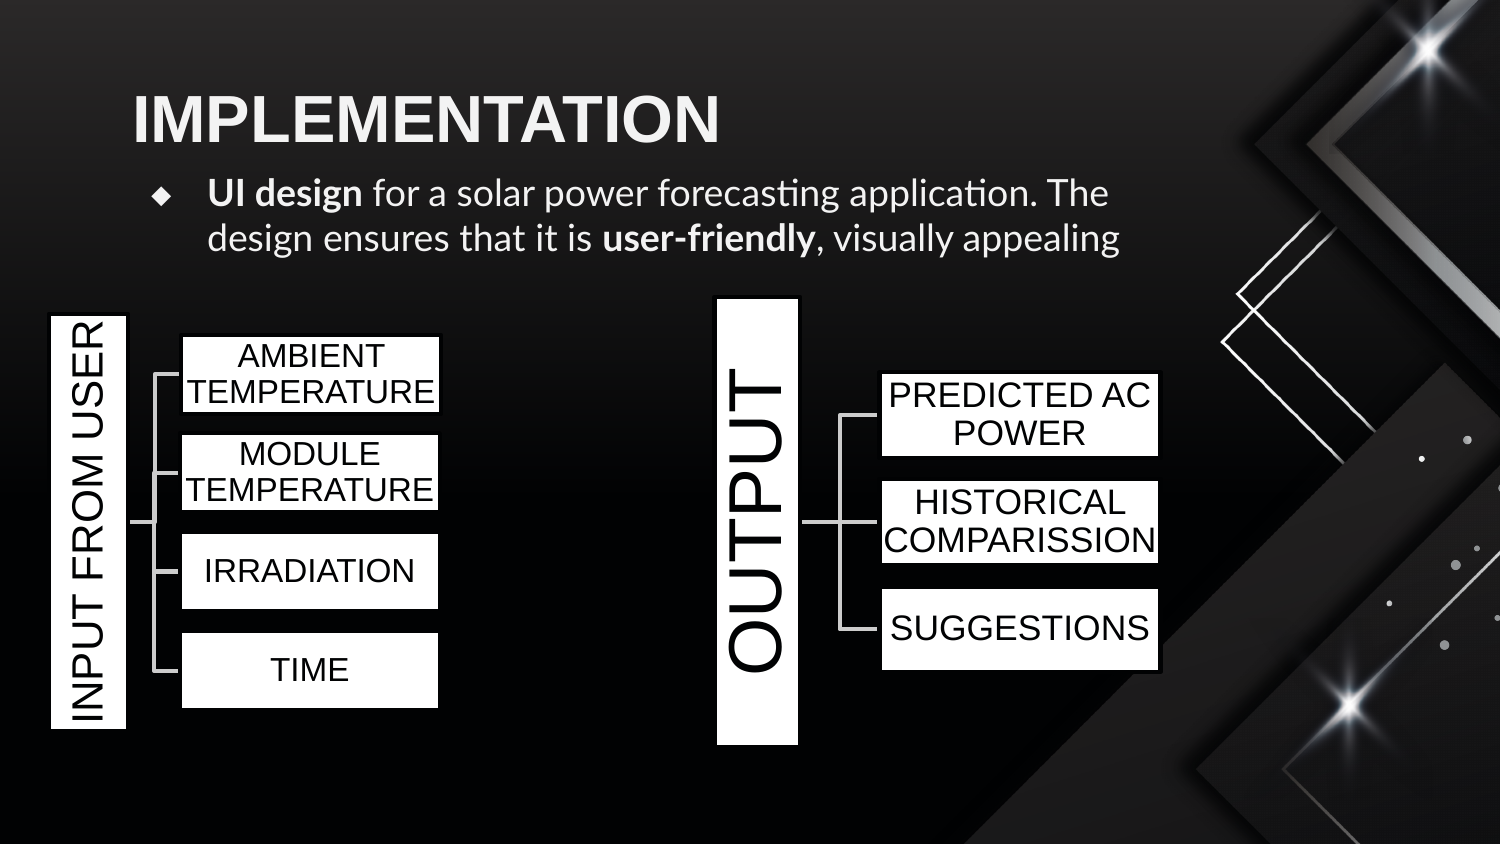

# IMPLEMENTATION
UI design for a solar power forecasting application. The design ensures that it is user-friendly, visually appealing

OUTPUT
PREDICTED AC POWER
HISTORICAL COMPARISSION
SUGGESTIONS

INPUT FROM USER
AMBIENT TEMPERATURE
MODULE TEMPERATURE
IRRADIATION
TIME